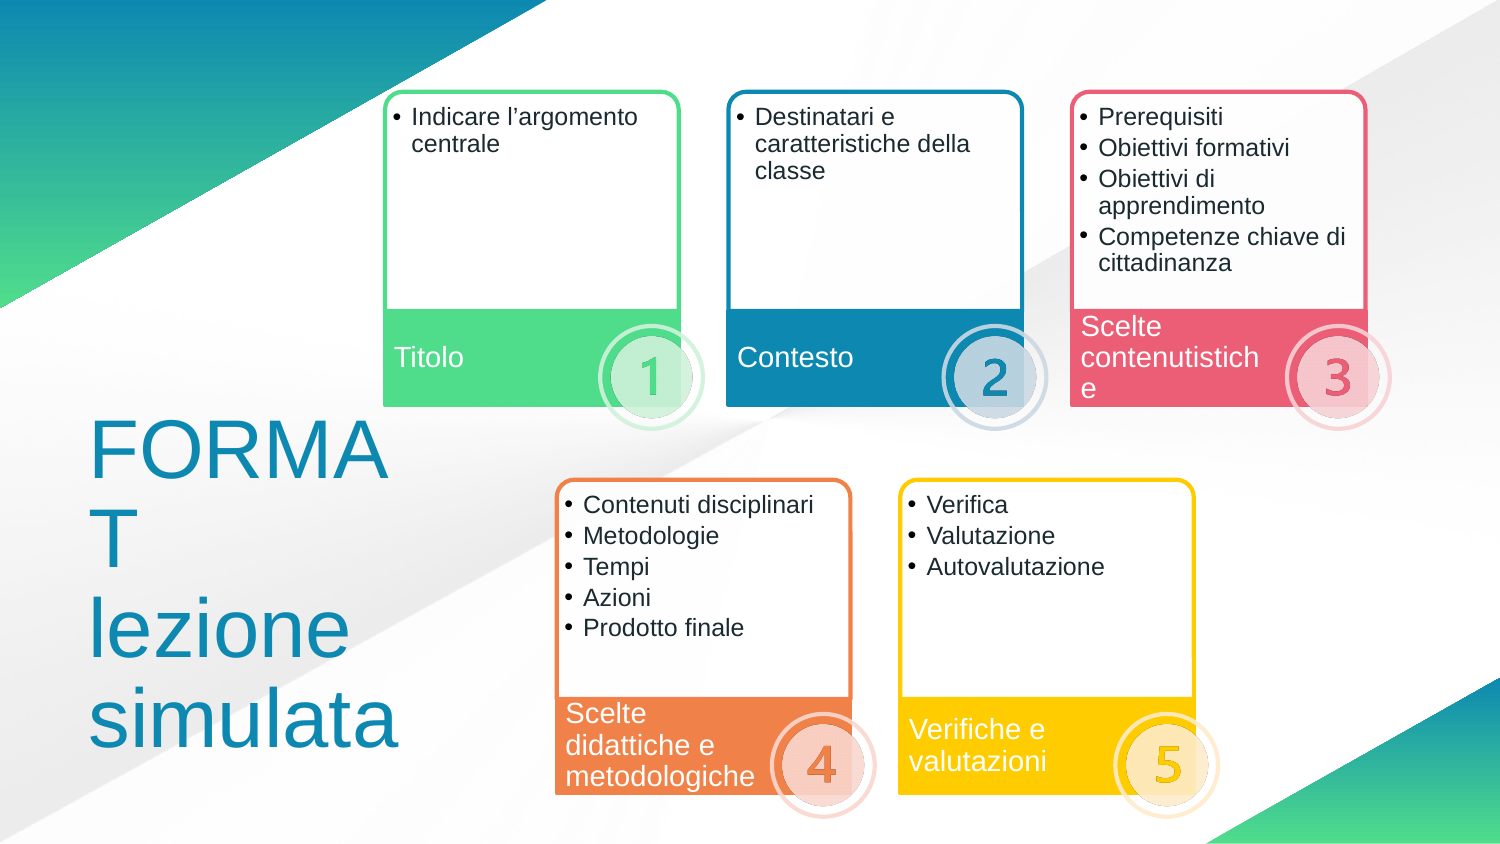

Indicare l’argomento centrale
Titolo
Destinatari e caratteristiche della classe
Contesto
Prerequisiti
Obiettivi formativi
Obiettivi di apprendimento
Competenze chiave di cittadinanza
Scelte contenutistiche
Contenuti disciplinari
Metodologie
Tempi
Azioni
Prodotto finale
Scelte didattiche e metodologiche
Verifica
Valutazione
Autovalutazione
Verifiche e valutazioni
# FORMAT lezione simulata